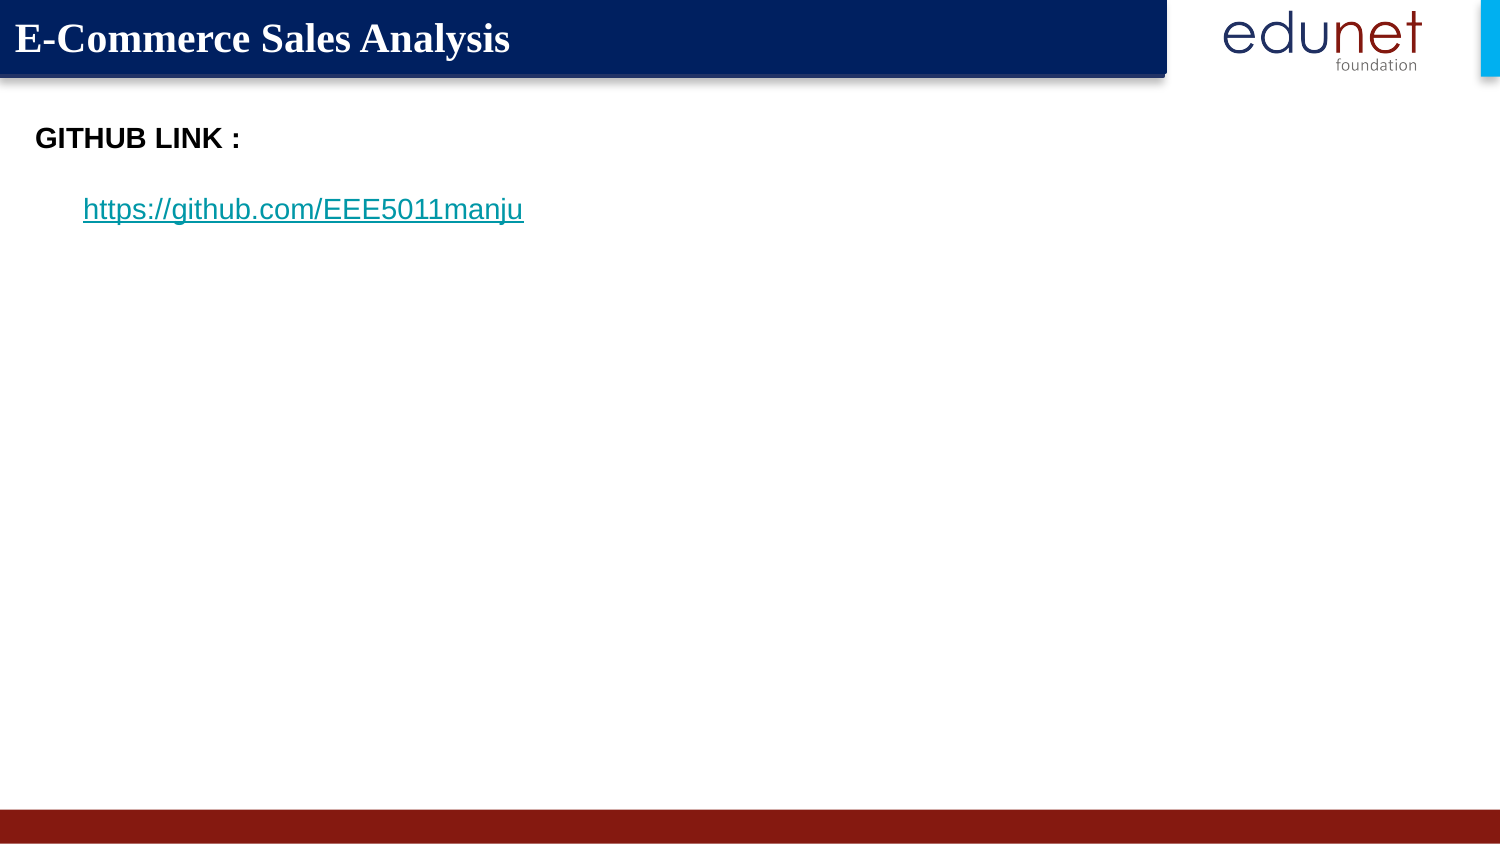

E-Commerce Sales Analysis
GITHUB LINK :
https://github.com/EEE5011manju